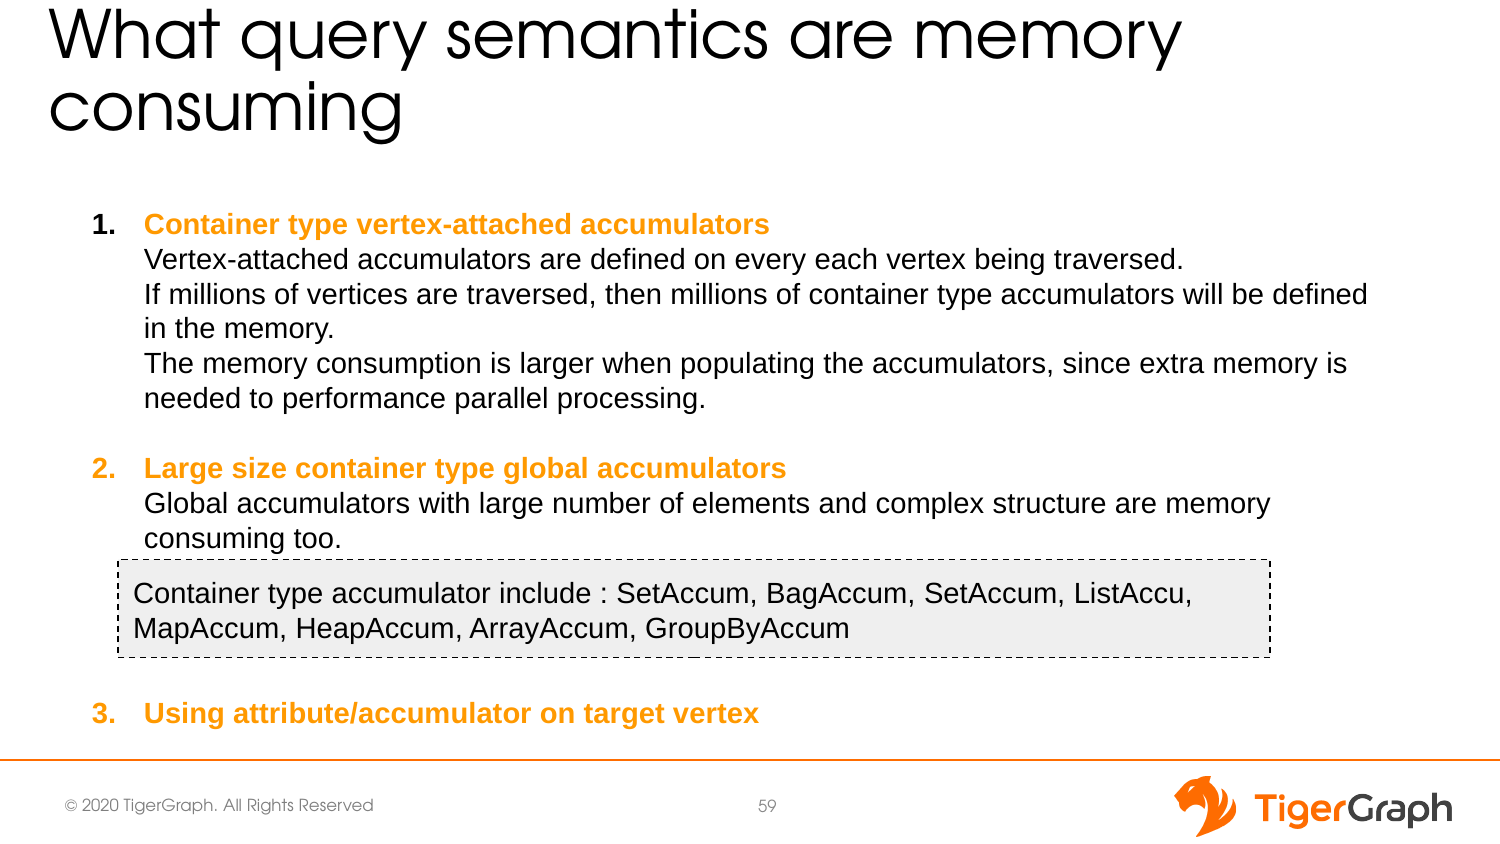

# What query semantics are memory consuming
Container type vertex-attached accumulators
Vertex-attached accumulators are defined on every each vertex being traversed.
If millions of vertices are traversed, then millions of container type accumulators will be defined in the memory.
The memory consumption is larger when populating the accumulators, since extra memory is needed to performance parallel processing.
Large size container type global accumulators
Global accumulators with large number of elements and complex structure are memory consuming too.

Using attribute/accumulator on target vertex

Container type accumulator include : SetAccum, BagAccum, SetAccum, ListAccu, MapAccum, HeapAccum, ArrayAccum, GroupByAccum
59